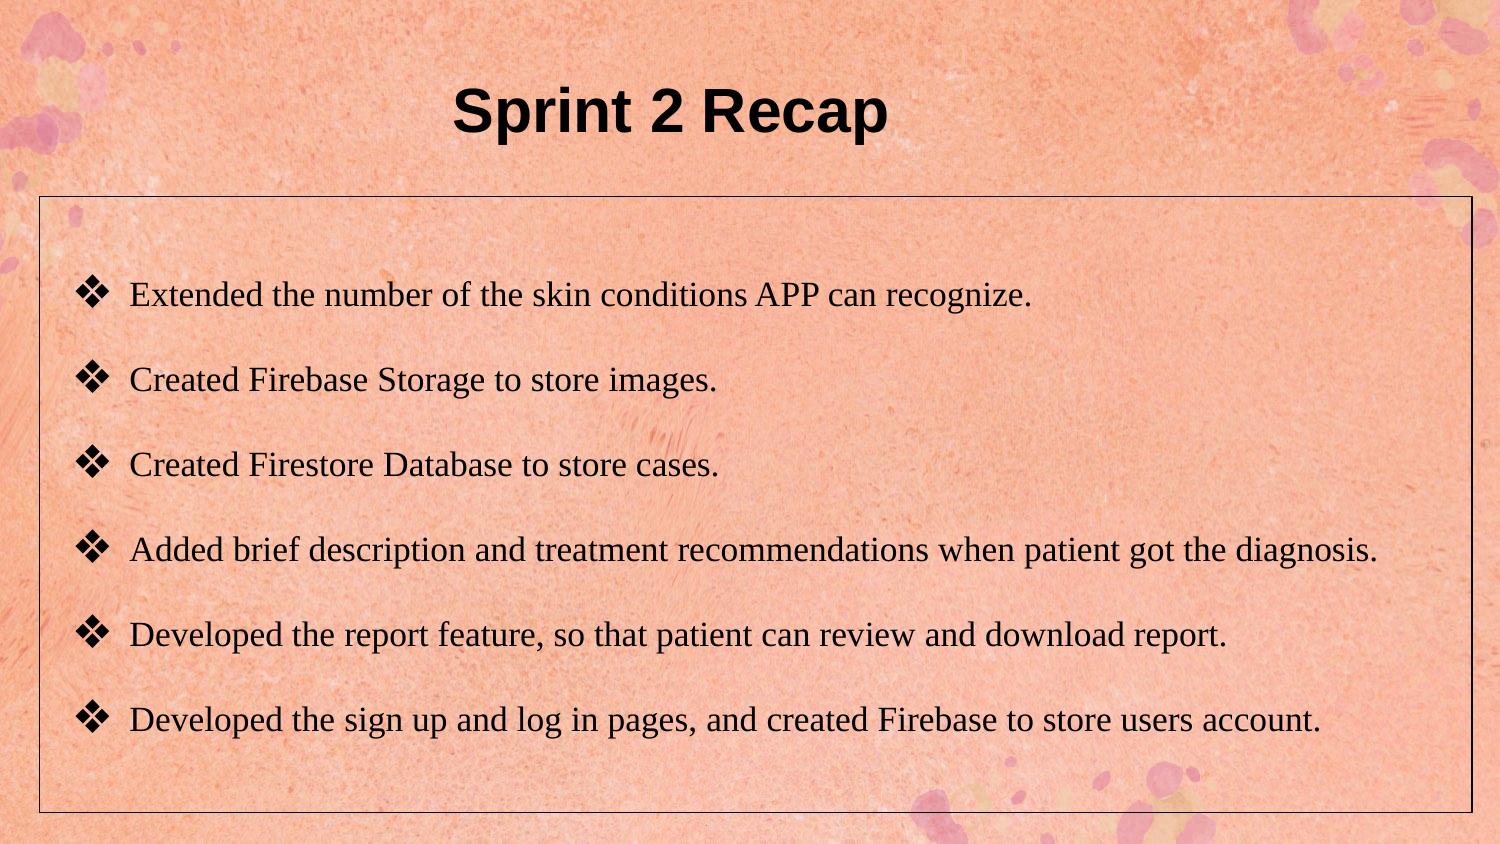

# Sprint 2 Recap
Extended the number of the skin conditions APP can recognize.

Created Firebase Storage to store images.

Created Firestore Database to store cases.

Added brief description and treatment recommendations when patient got the diagnosis.

Developed the report feature, so that patient can review and download report.

Developed the sign up and log in pages, and created Firebase to store users account.